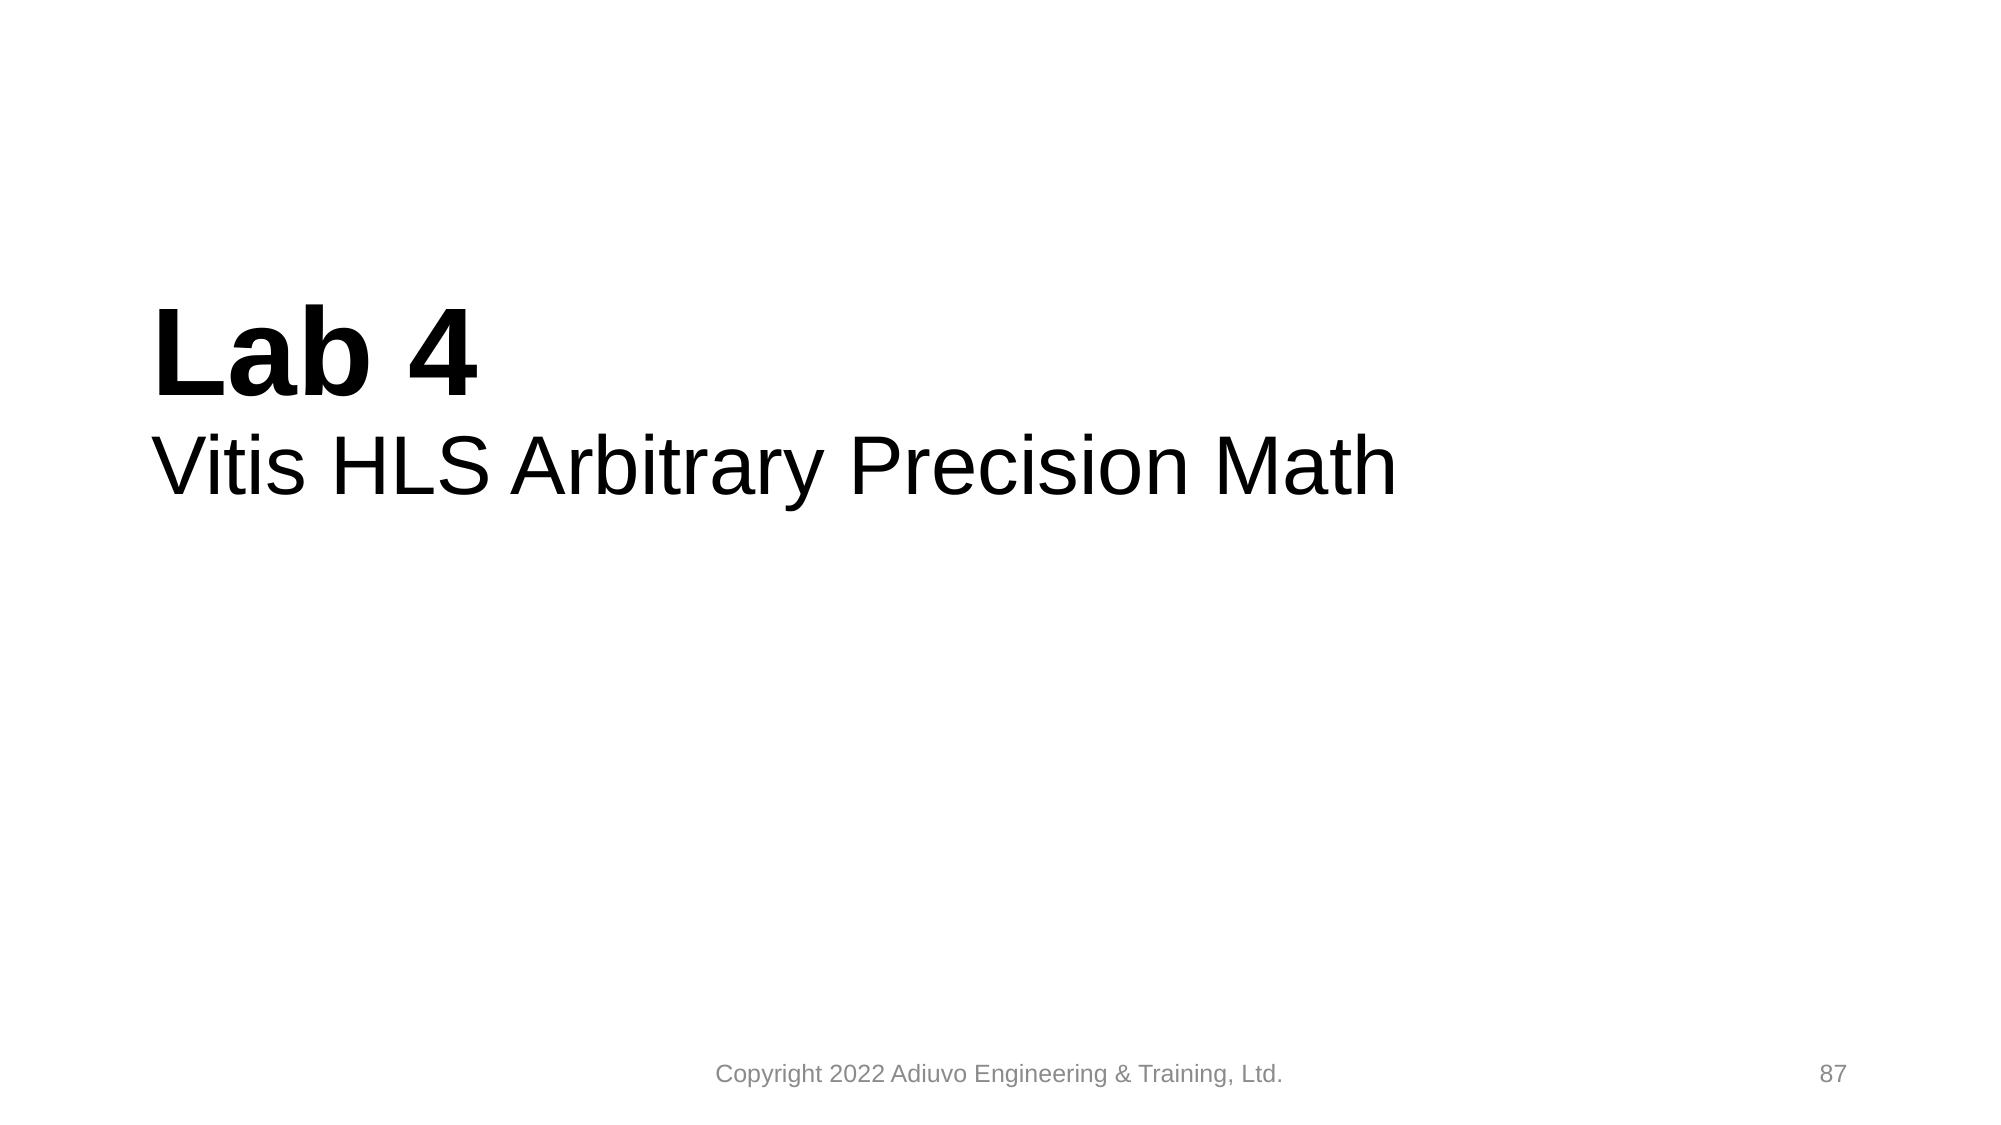

# Lab 4 Vitis HLS Arbitrary Precision Math
Copyright 2022 Adiuvo Engineering & Training, Ltd.
87